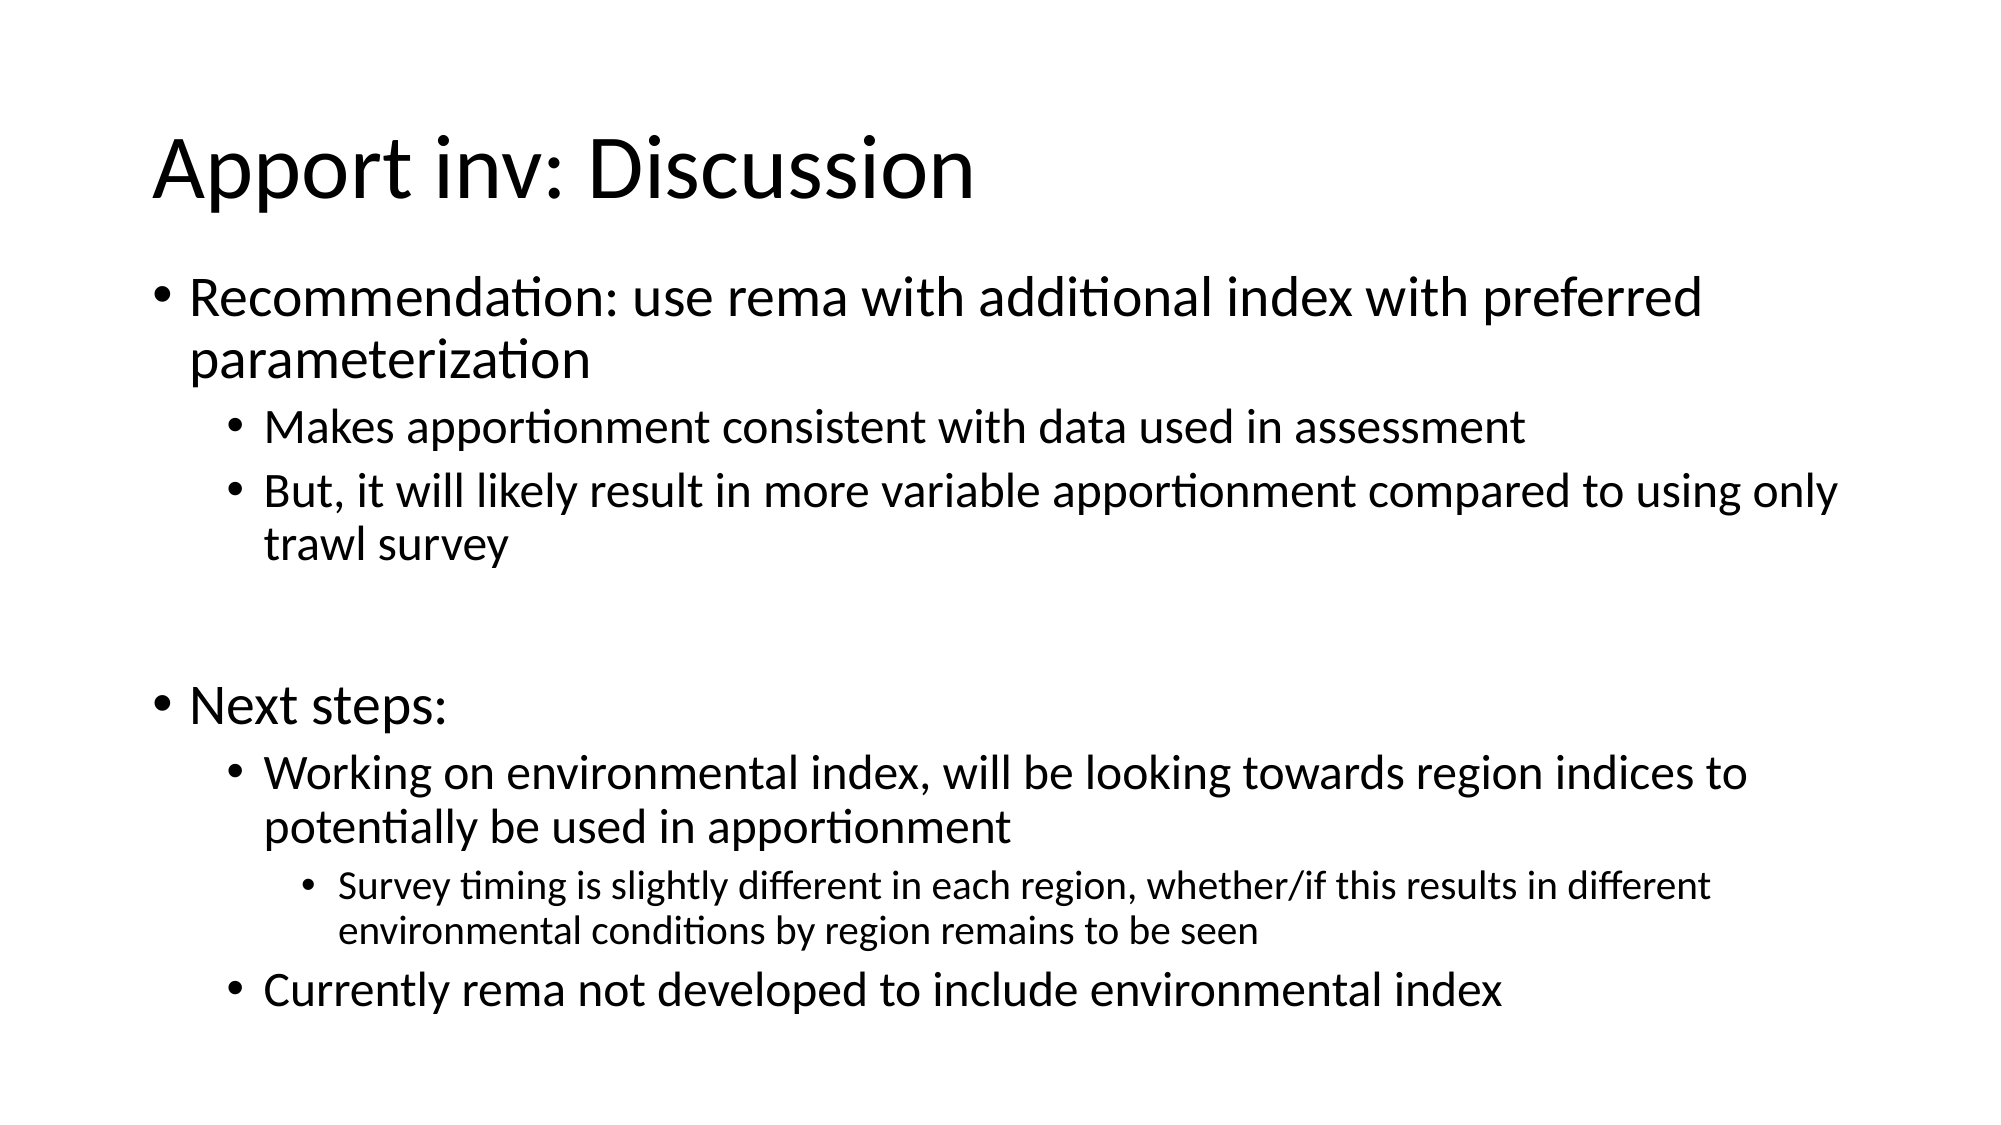

# Apport inv: Discussion
Recommendation: use rema with additional index with preferred parameterization
Makes apportionment consistent with data used in assessment
But, it will likely result in more variable apportionment compared to using only trawl survey

Next steps:
Working on environmental index, will be looking towards region indices to potentially be used in apportionment
Survey timing is slightly different in each region, whether/if this results in different environmental conditions by region remains to be seen
Currently rema not developed to include environmental index